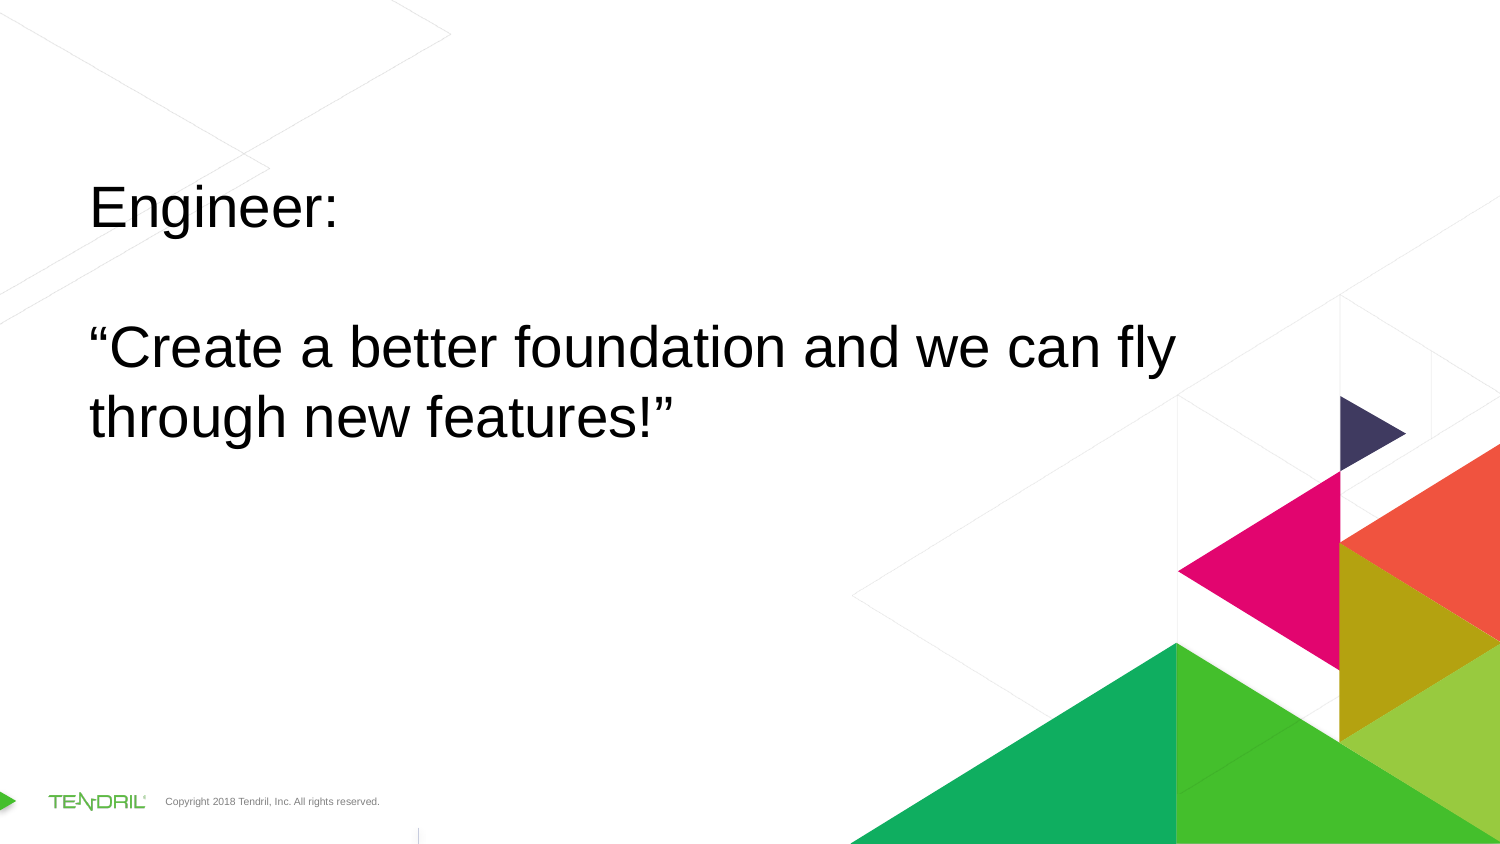

# Engineer: “Create a better foundation and we can fly through new features!”